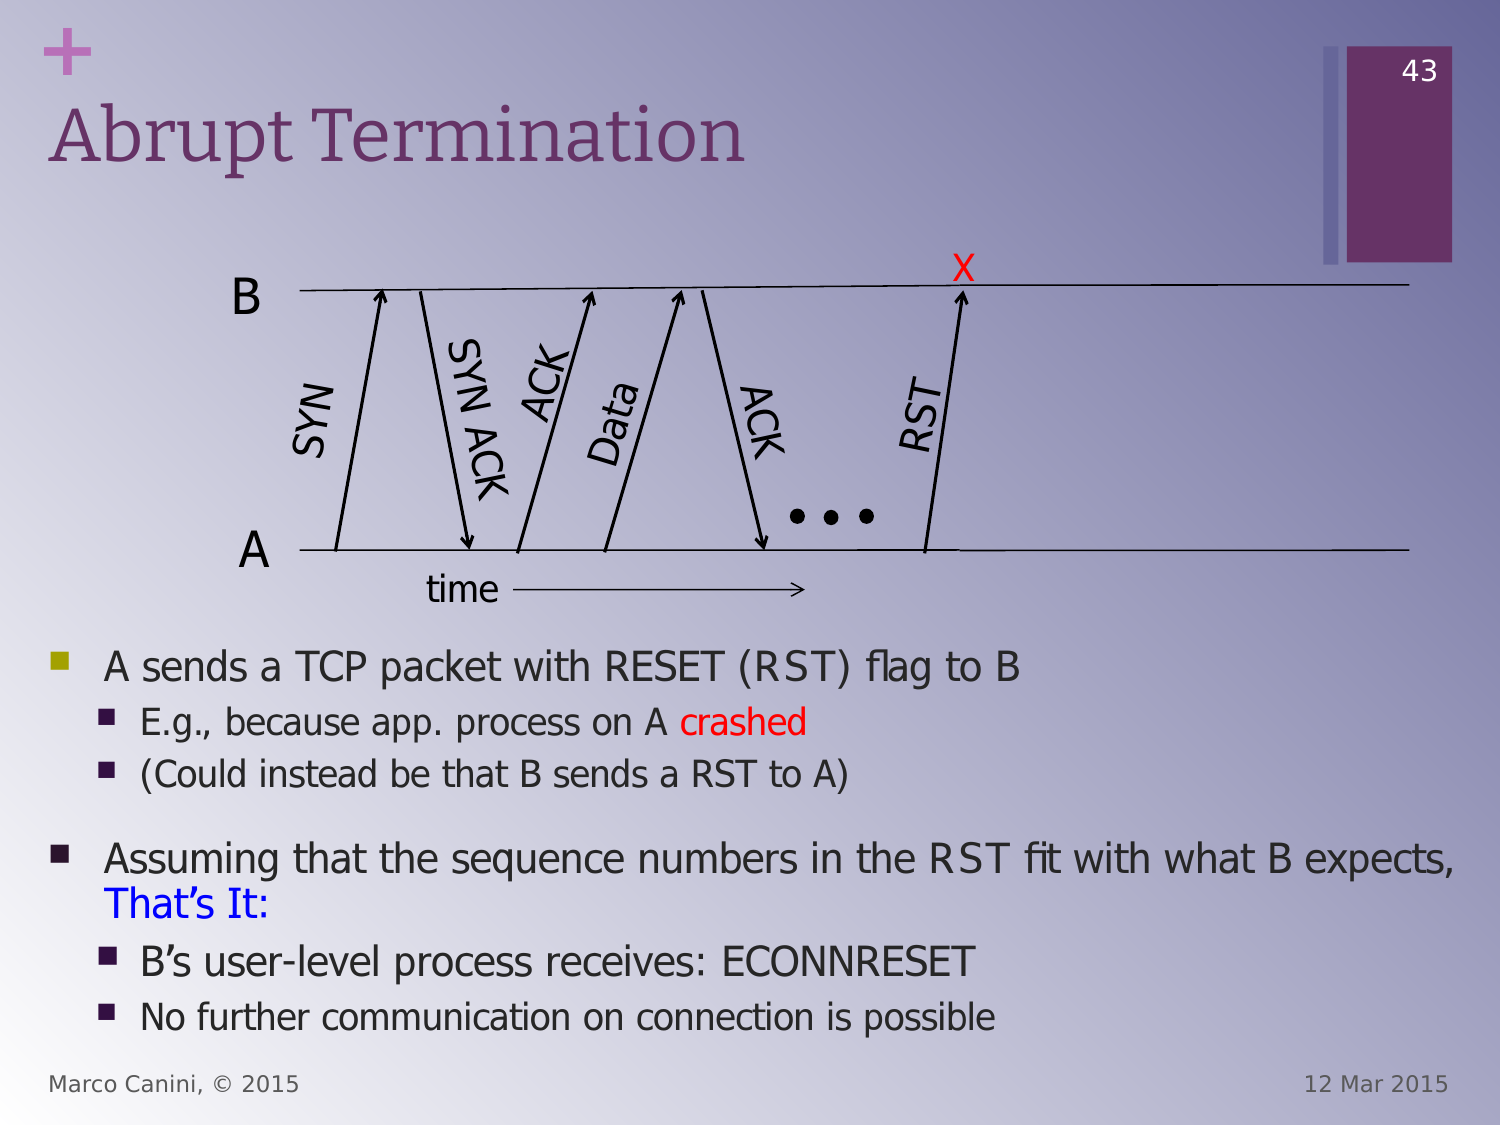

43
# Abrupt Termination
X
B

RST

ACK
SYN ACK
SYN
ACK
Data
A

time

A sends a TCP packet with RESET (RST) flag to B
E.g., because app. process on A crashed
(Could instead be that B sends a RST to A)
Assuming that the sequence numbers in the RST fit with what B expects, That’s It:
B’s user-level process receives: ECONNRESET
No further communication on connection is possible
Marco Canini, © 2015
12 Mar 2015